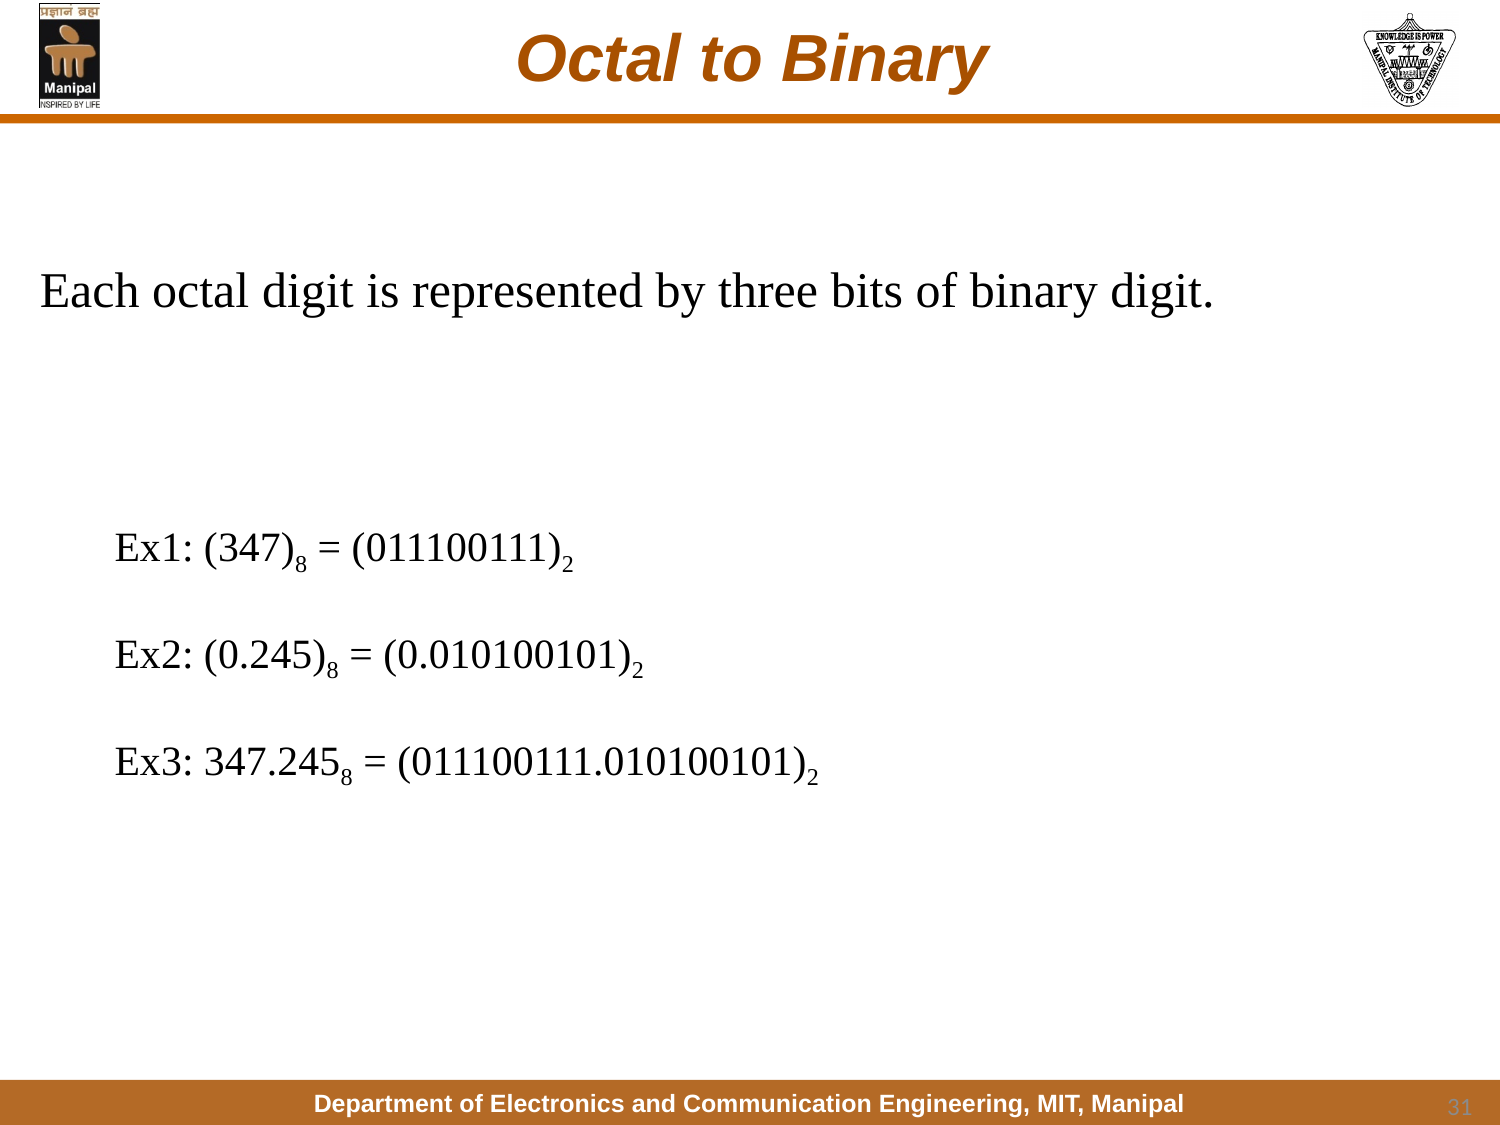

# Octal to Binary
Each octal digit is represented by three bits of binary digit.
Ex1: (347)8 = (011100111)2

Ex2: (0.245)8 = (0.010100101)2

Ex3: 347.2458 = (011100111.010100101)2
31